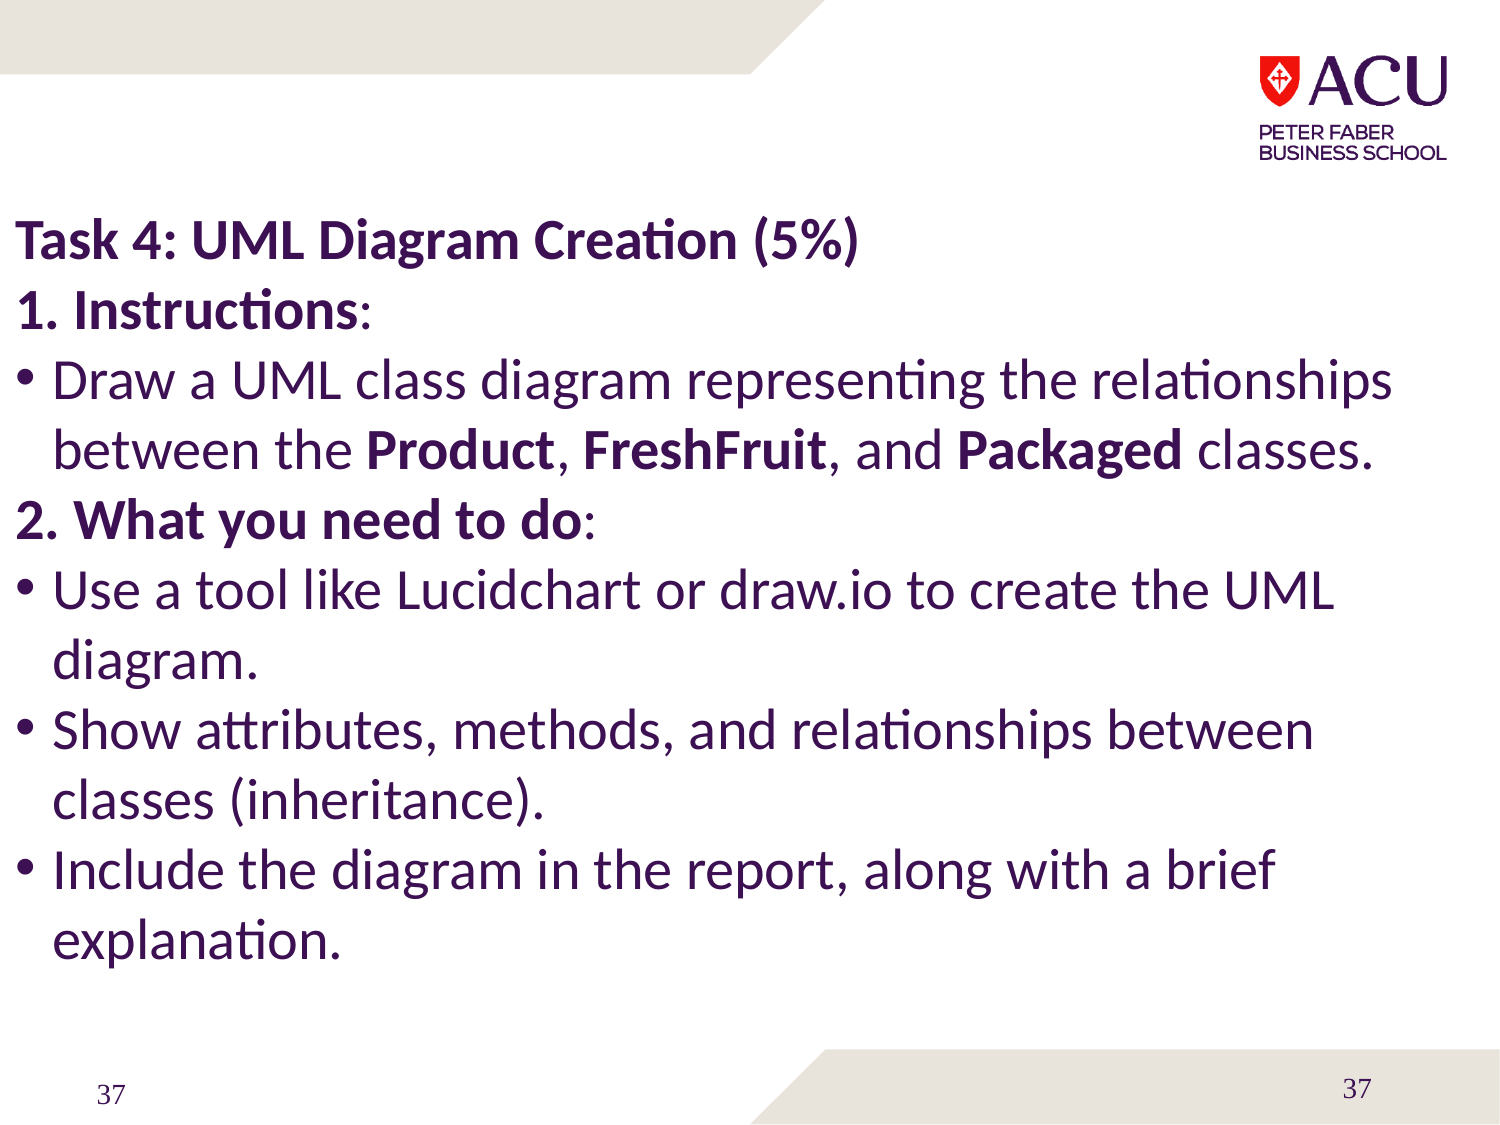

Task 4: UML Diagram Creation (5%)
1. Instructions:
Draw a UML class diagram representing the relationships between the Product, FreshFruit, and Packaged classes.
2. What you need to do:
Use a tool like Lucidchart or draw.io to create the UML diagram.
Show attributes, methods, and relationships between classes (inheritance).
Include the diagram in the report, along with a brief explanation.
37
37